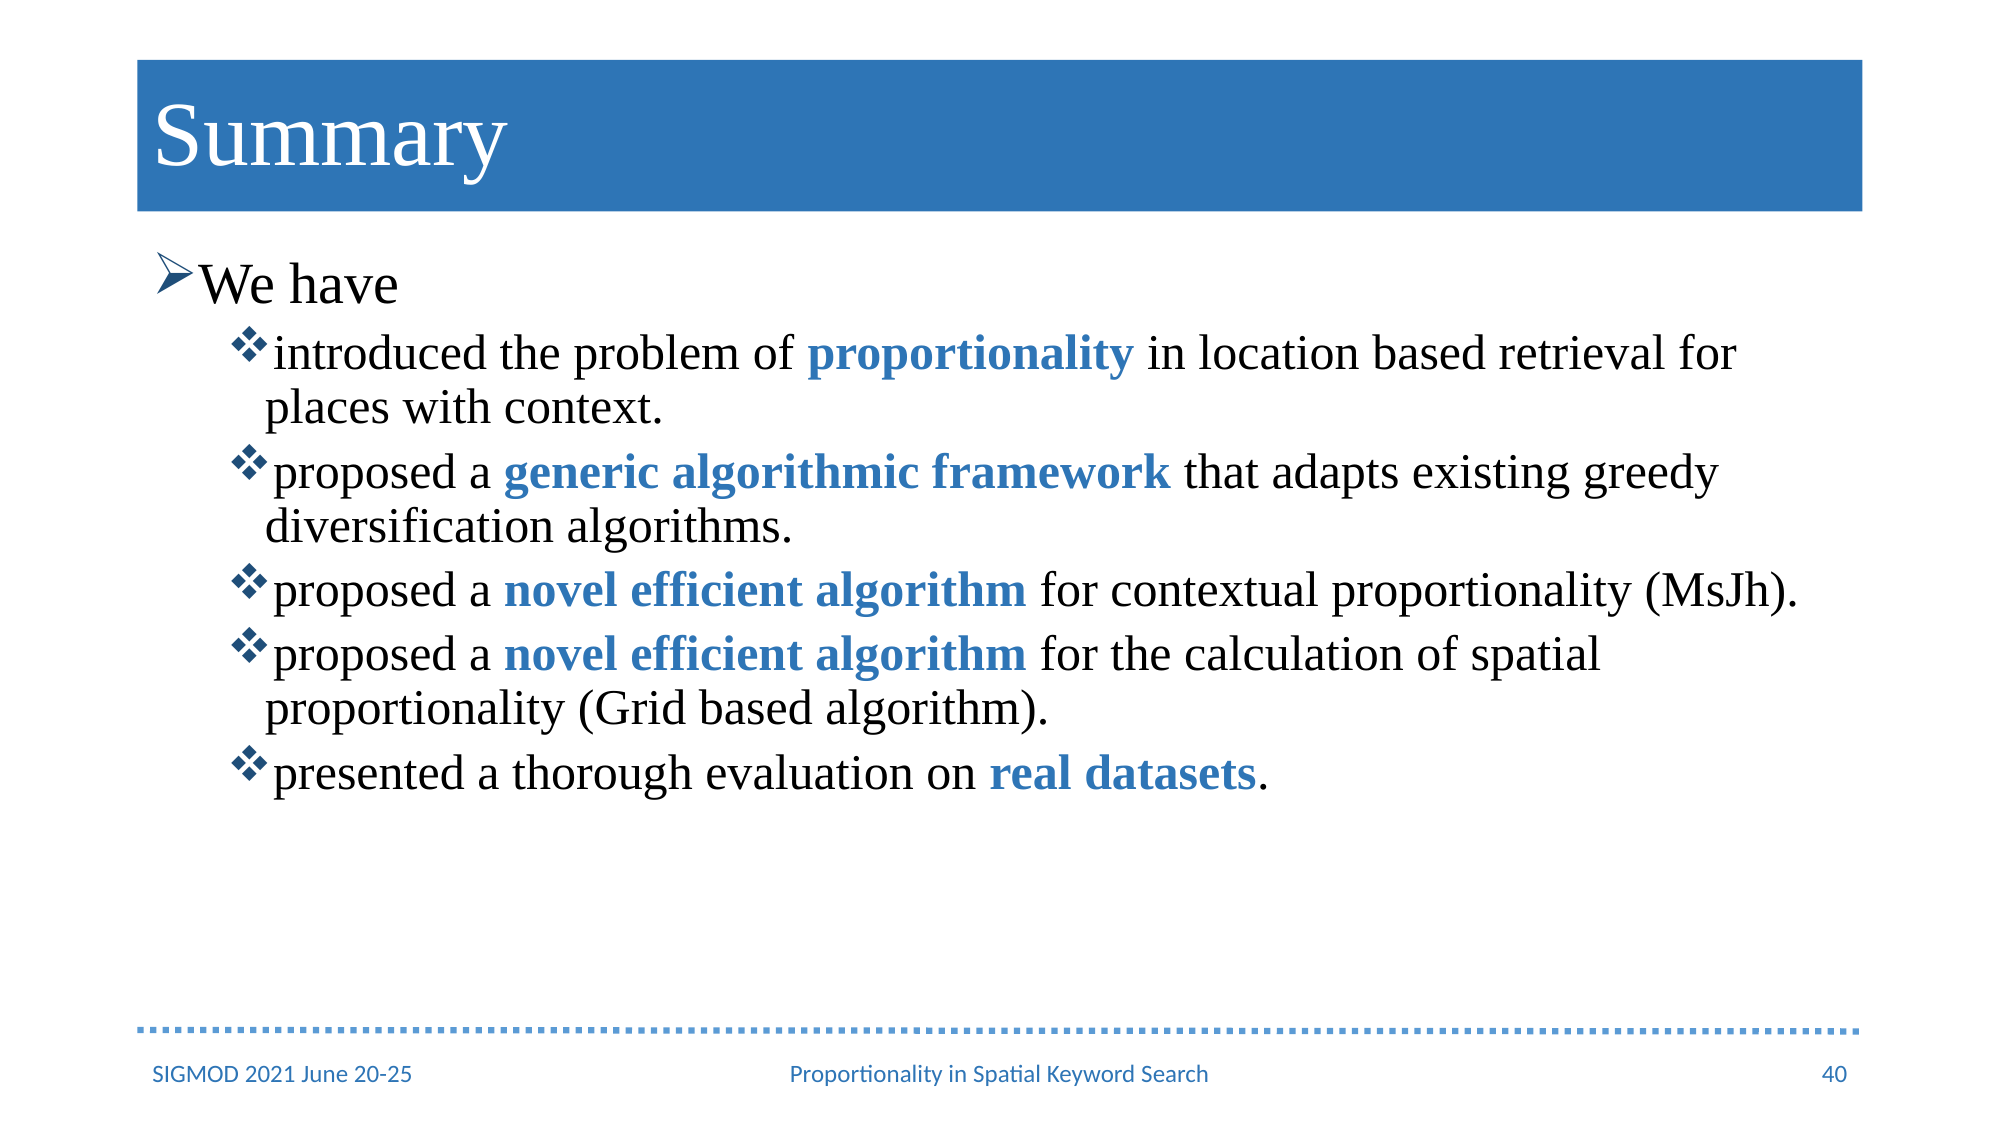

# Summary
We have
introduced the problem of proportionality in location based retrieval for places with context.
proposed a generic algorithmic framework that adapts existing greedy diversification algorithms.
proposed a novel efficient algorithm for contextual proportionality (MsJh).
proposed a novel efficient algorithm for the calculation of spatial proportionality (Grid based algorithm).
presented a thorough evaluation on real datasets.

SIGMOD 2021 June 20-25
Proportionality in Spatial Keyword Search
40